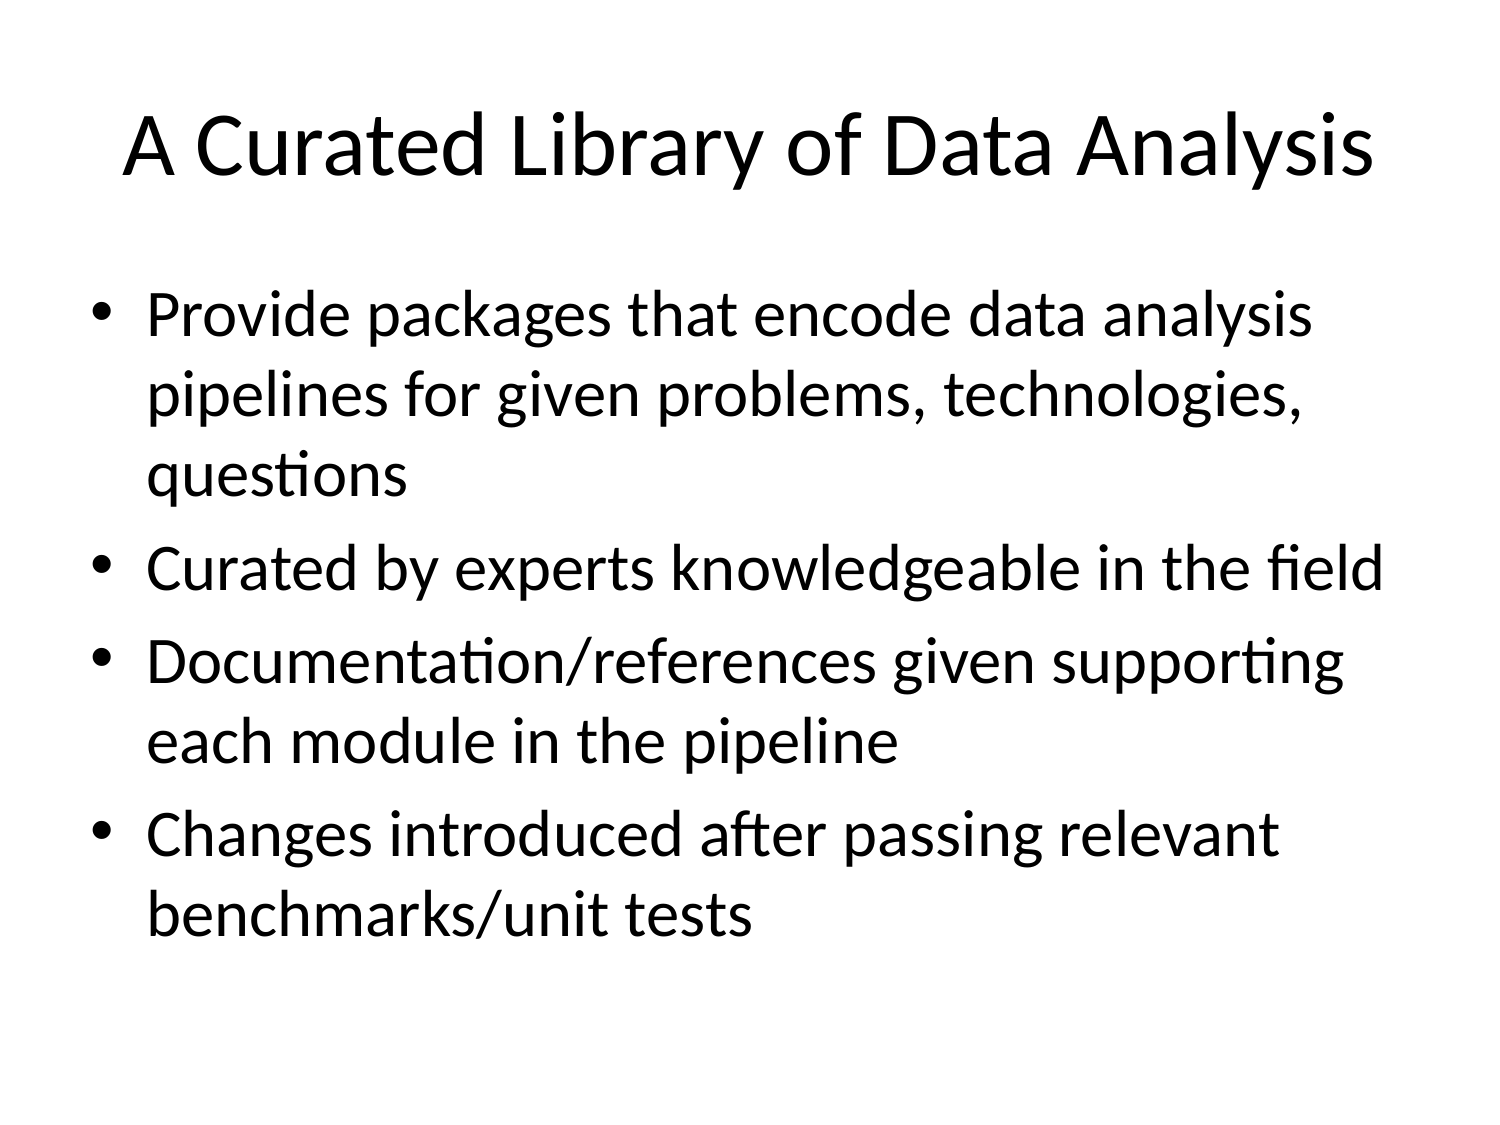

# A Curated Library of Data Analysis
Provide packages that encode data analysis pipelines for given problems, technologies, questions
Curated by experts knowledgeable in the field
Documentation/references given supporting each module in the pipeline
Changes introduced after passing relevant benchmarks/unit tests